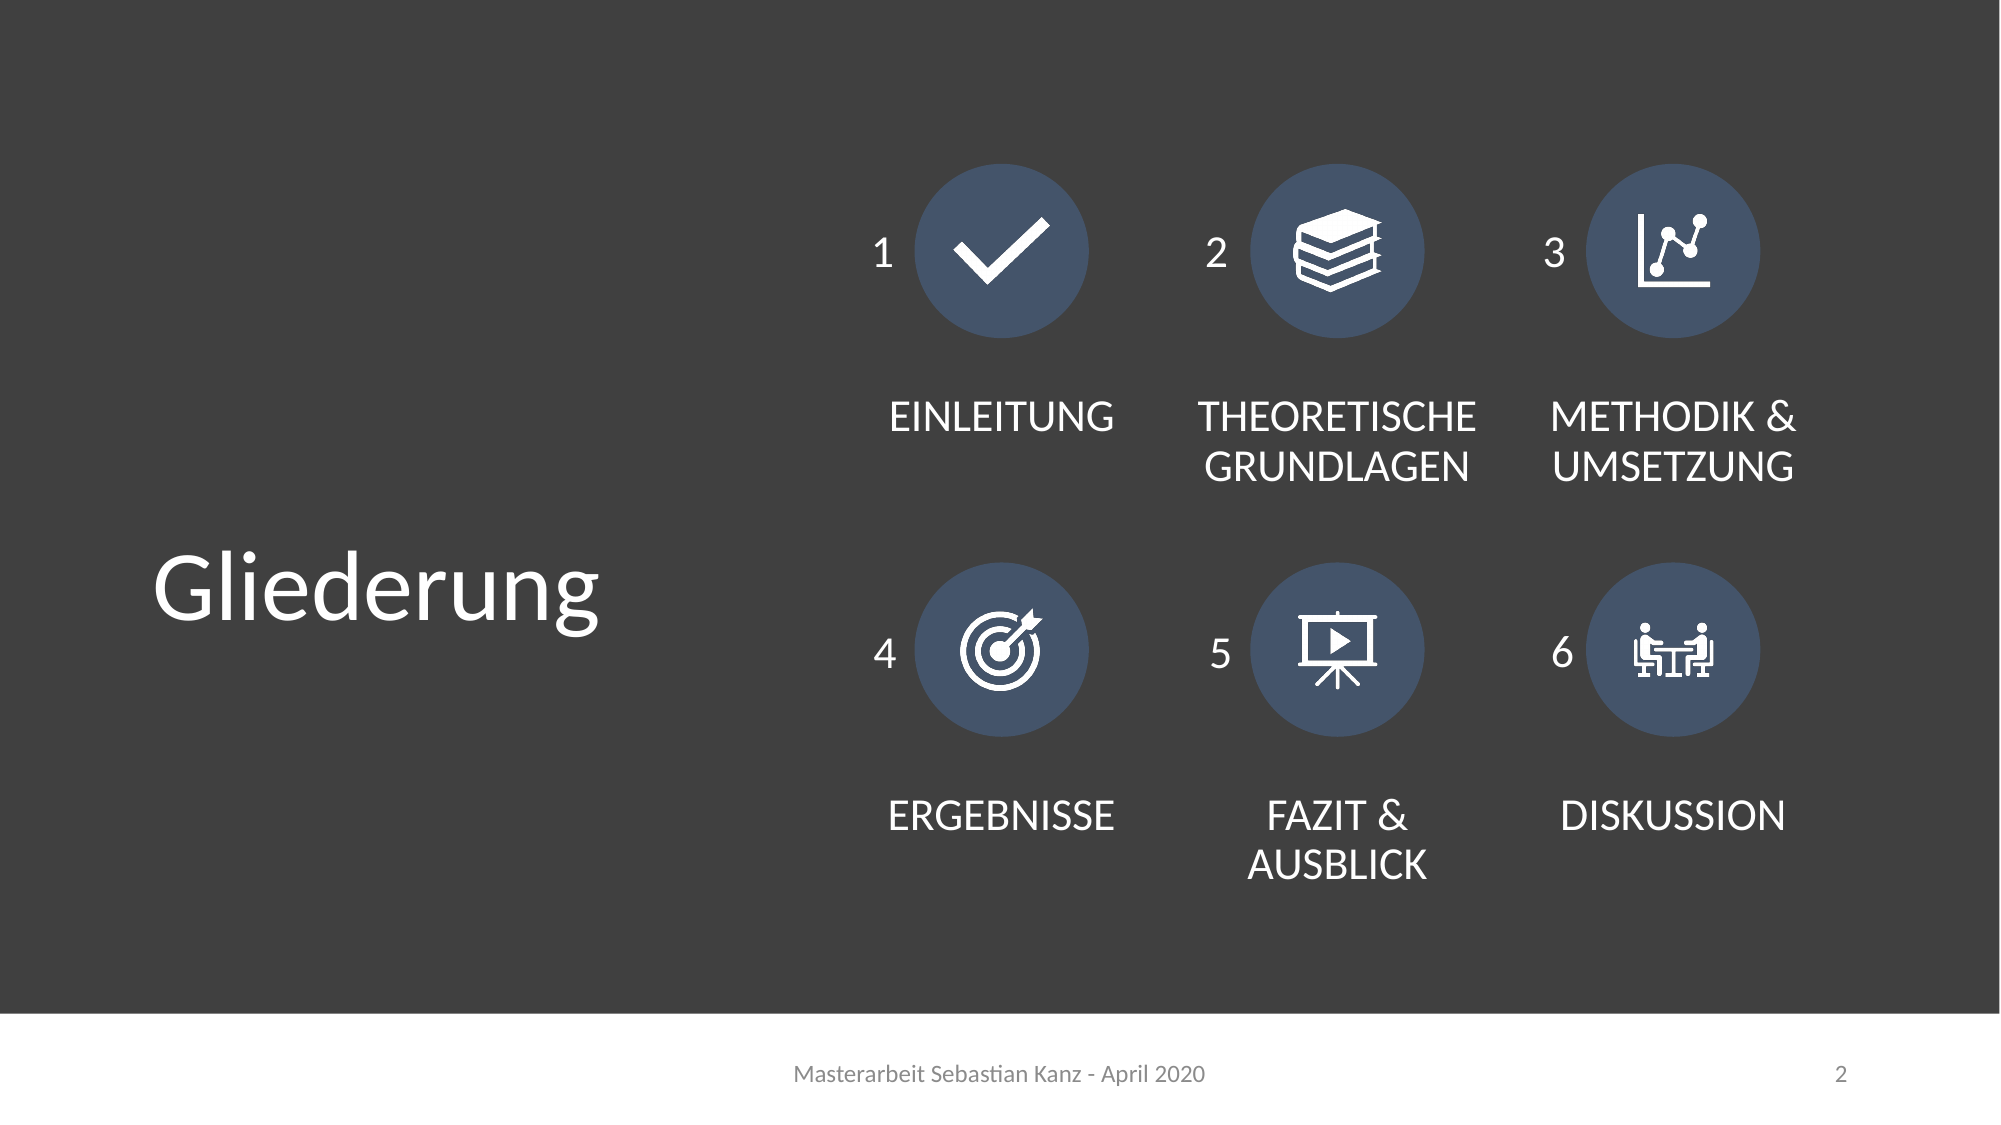

# Gliederung

Einleitung

Theoretische Grundlagen

Methodik & Umsetzung
1
2
3

Ergebnisse

Fazit & Ausblick

Diskussion
6
4
5
Masterarbeit Sebastian Kanz - April 2020
2